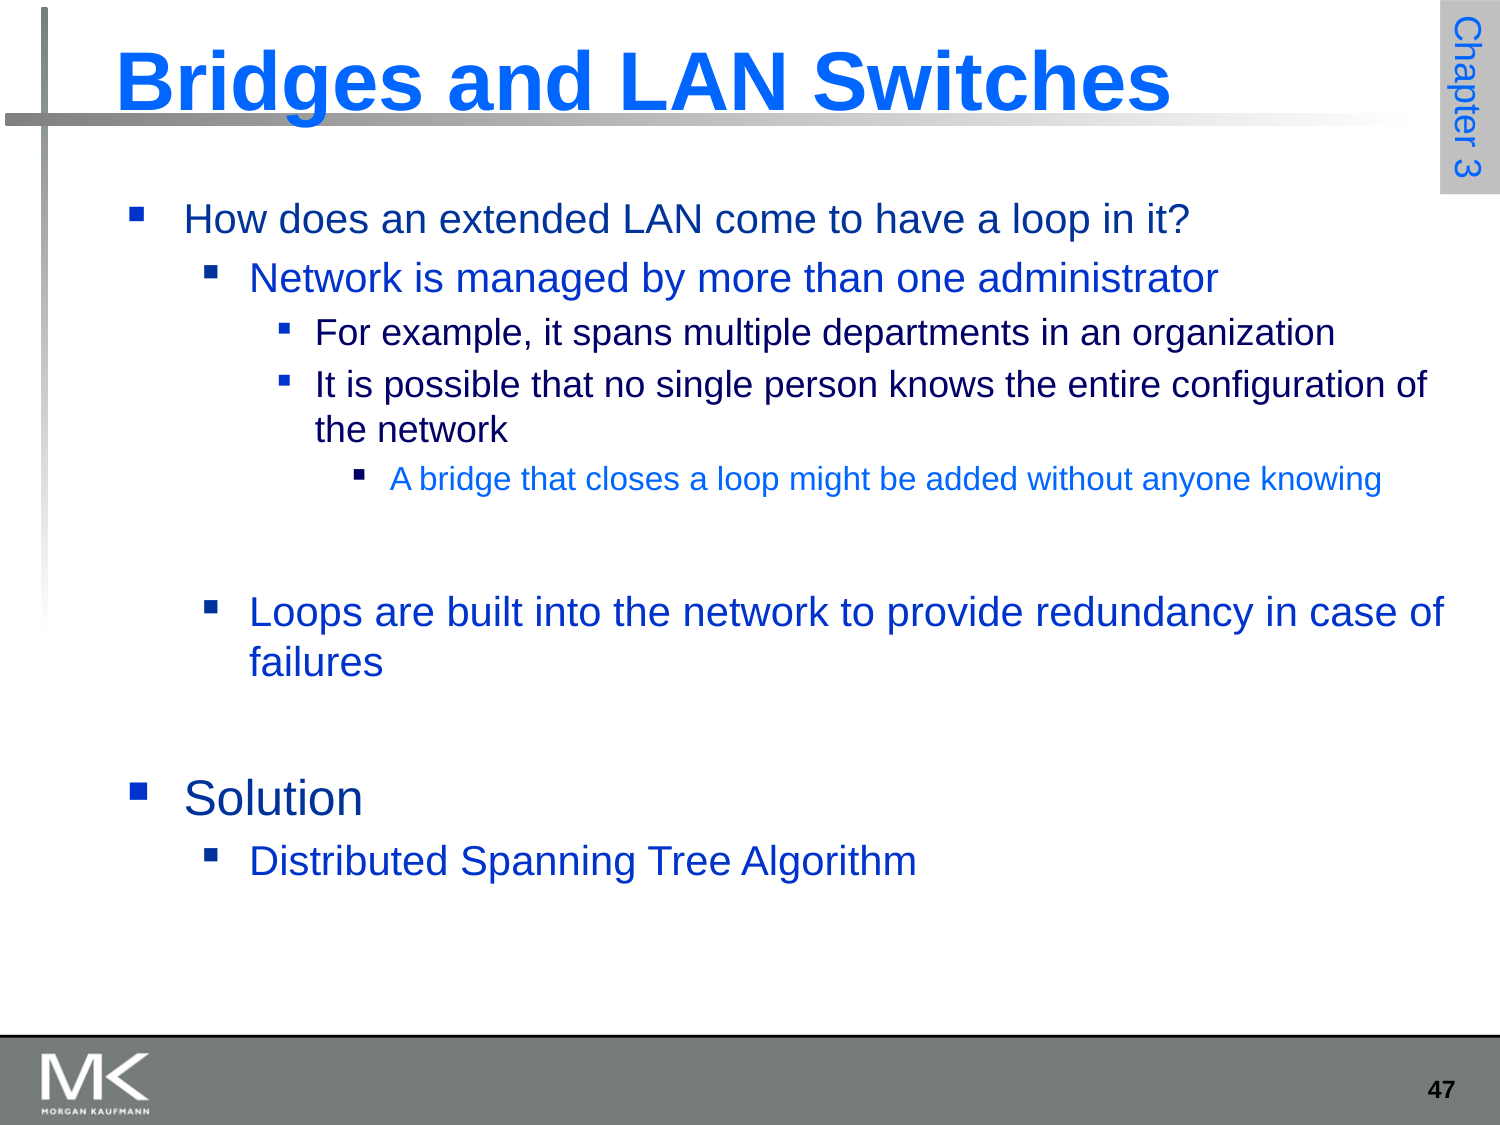

# Bridges and LAN Switches
How does an extended LAN come to have a loop in it?
Network is managed by more than one administrator
For example, it spans multiple departments in an organization
It is possible that no single person knows the entire configuration of the network
A bridge that closes a loop might be added without anyone knowing

Loops are built into the network to provide redundancy in case of failures

Solution
Distributed Spanning Tree Algorithm